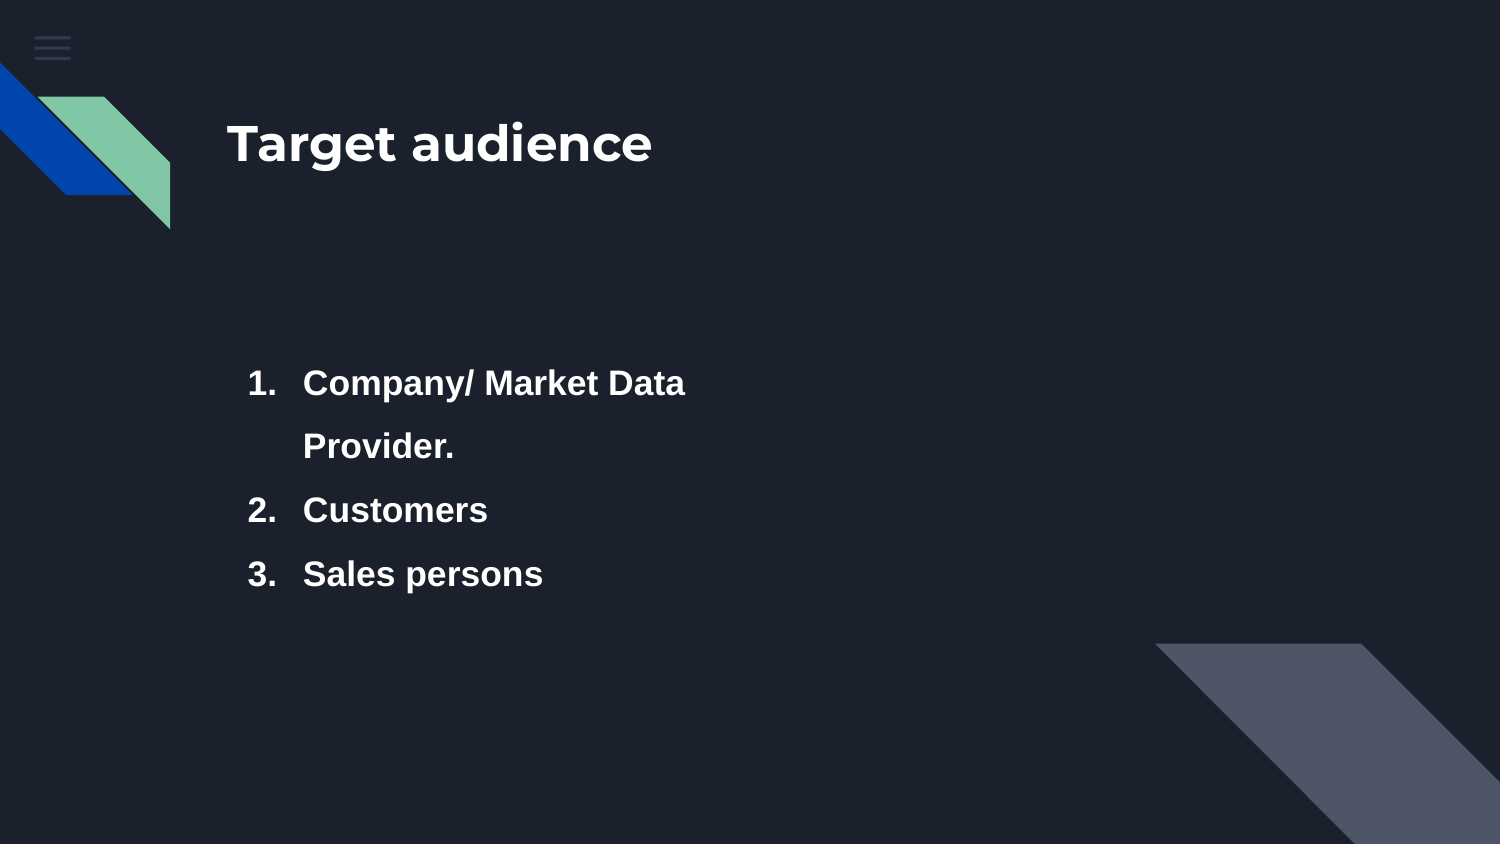

# Target audience
Company/ Market Data Provider.
Customers
Sales persons